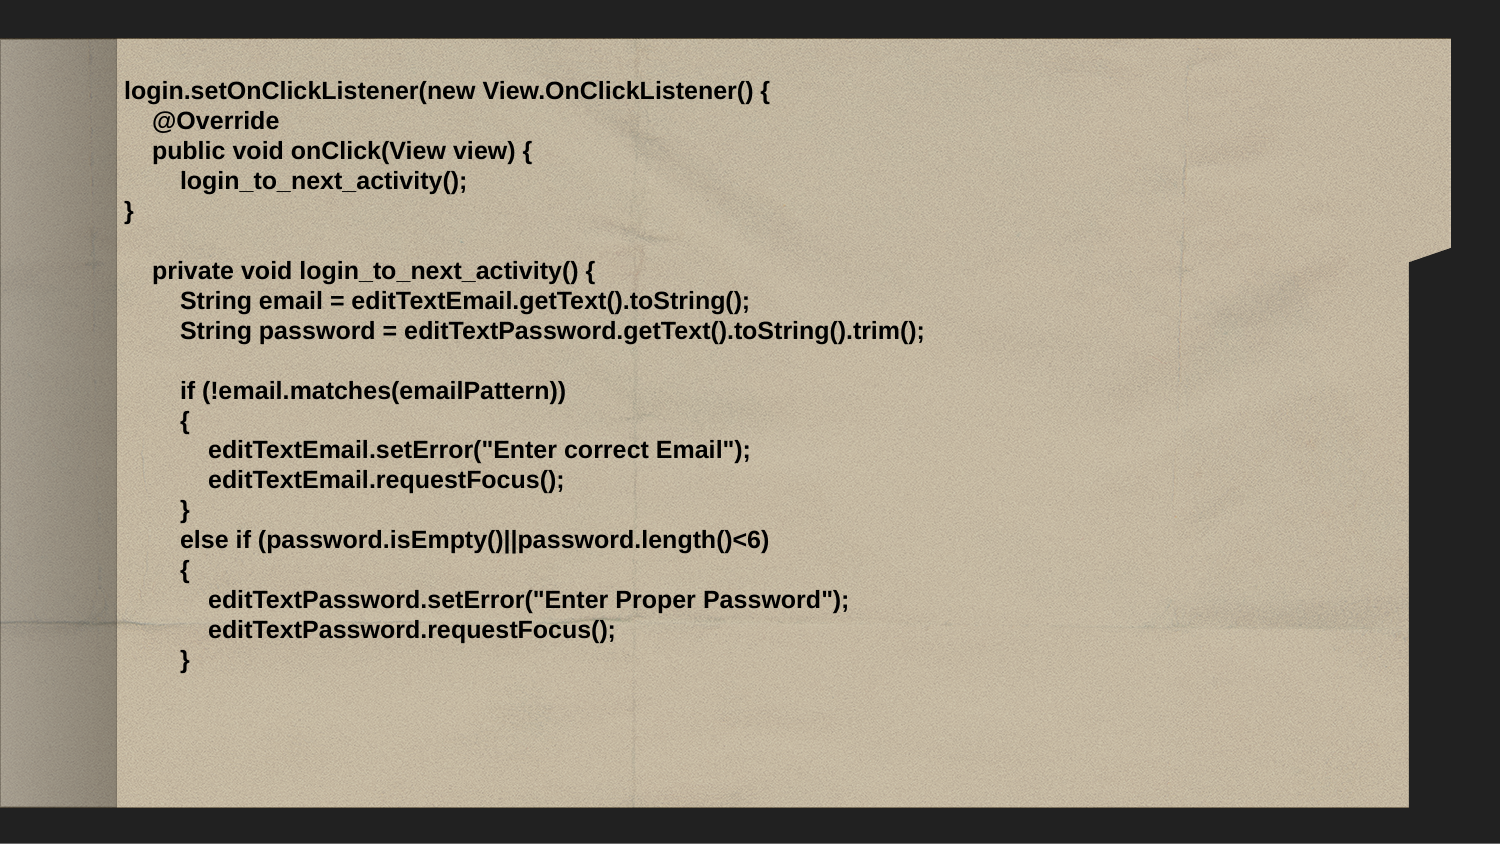

login.setOnClickListener(new View.OnClickListener() {
    @Override
    public void onClick(View view) {
        login_to_next_activity();
}

    private void login_to_next_activity() {
        String email = editTextEmail.getText().toString();
        String password = editTextPassword.getText().toString().trim();

        if (!email.matches(emailPattern))
        {
            editTextEmail.setError("Enter correct Email");
            editTextEmail.requestFocus();
        }
        else if (password.isEmpty()||password.length()<6)
        {
            editTextPassword.setError("Enter Proper Password");
            editTextPassword.requestFocus();
        }